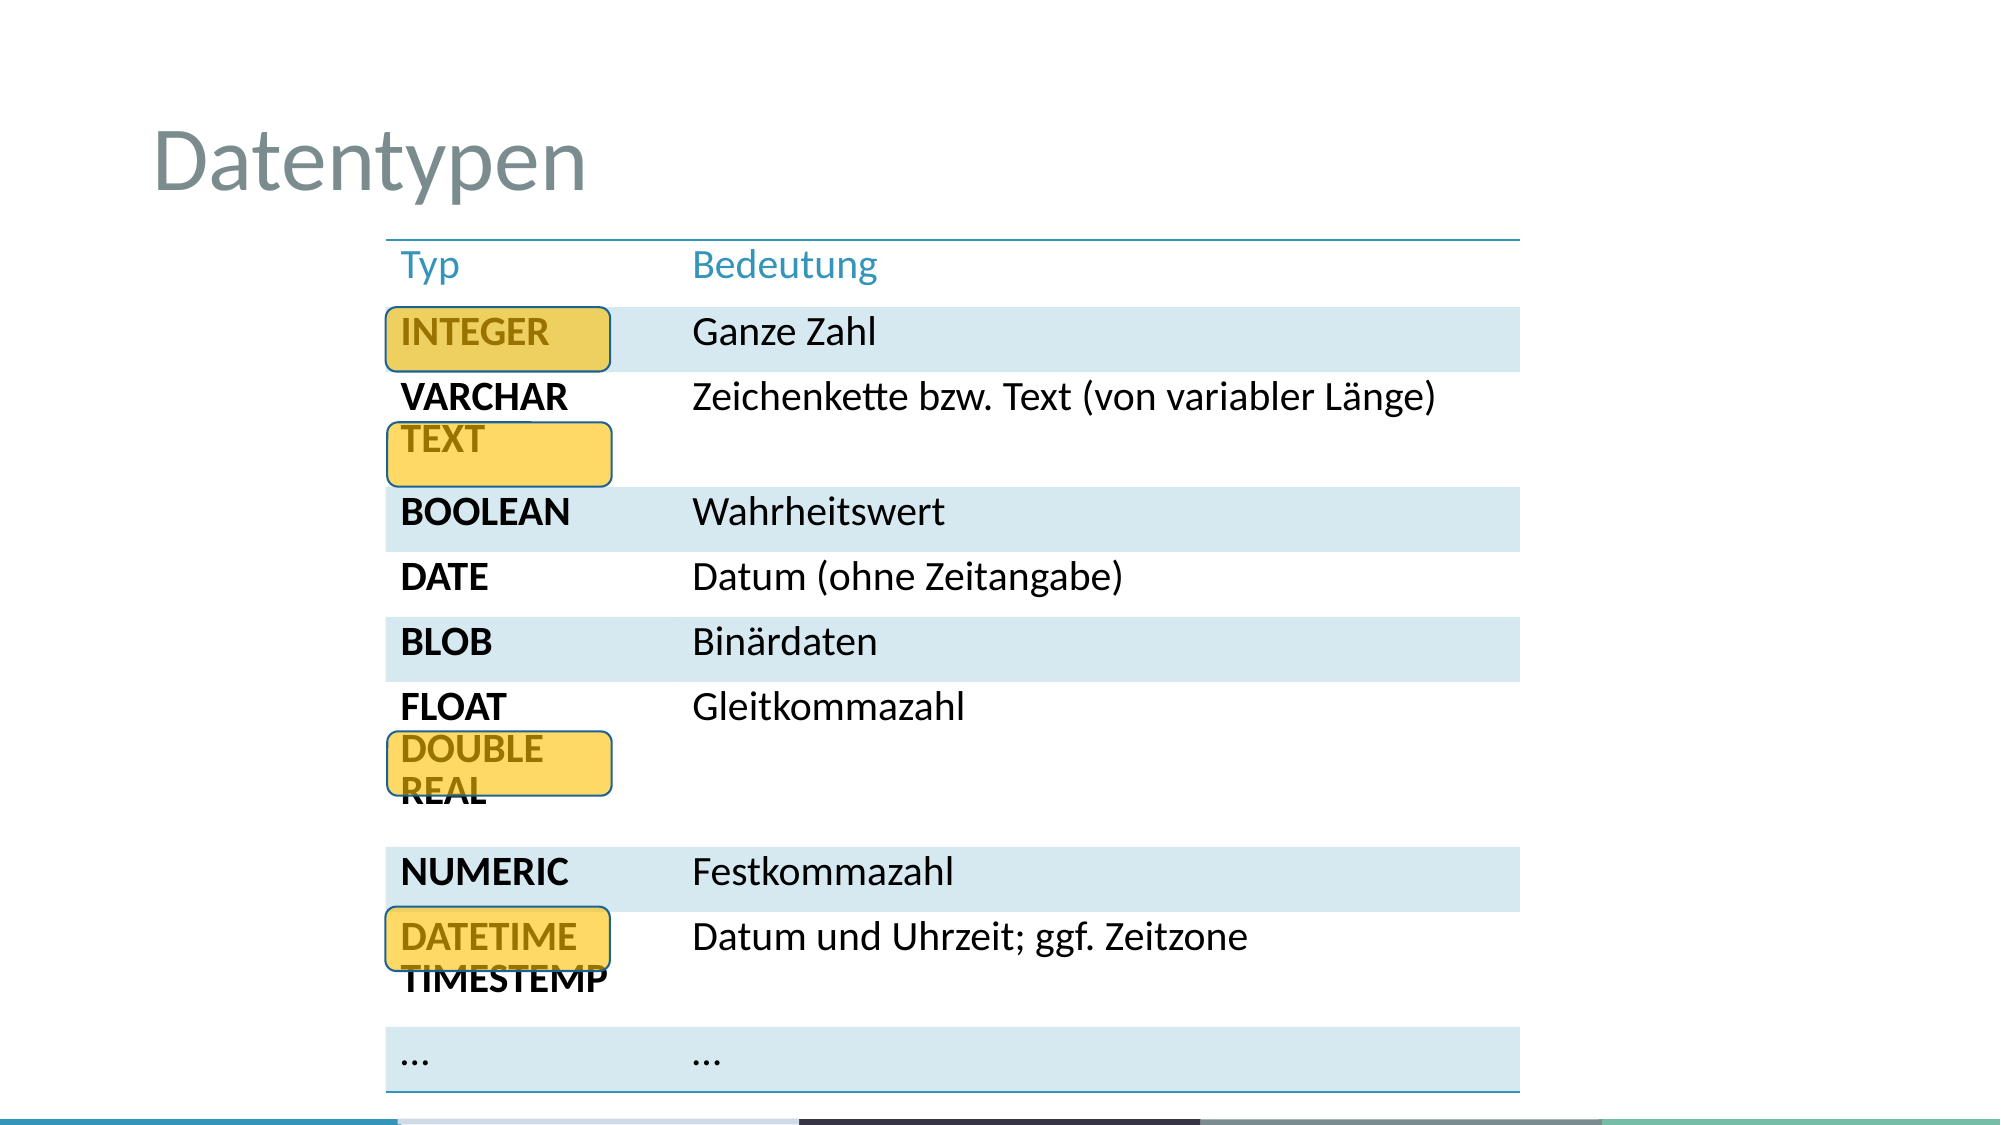

# Datentypen
| Typ | Bedeutung |
| --- | --- |
| INTEGER | Ganze Zahl |
| VARCHAR TEXT | Zeichenkette bzw. Text (von variabler Länge) |
| BOOLEAN | Wahrheitswert |
| DATE | Datum (ohne Zeitangabe) |
| BLOB | Binärdaten |
| FLOAT DOUBLE REAL | Gleitkommazahl |
| NUMERIC | Festkommazahl |
| DATETIME TIMESTEMP | Datum und Uhrzeit; ggf. Zeitzone |
| … | … |